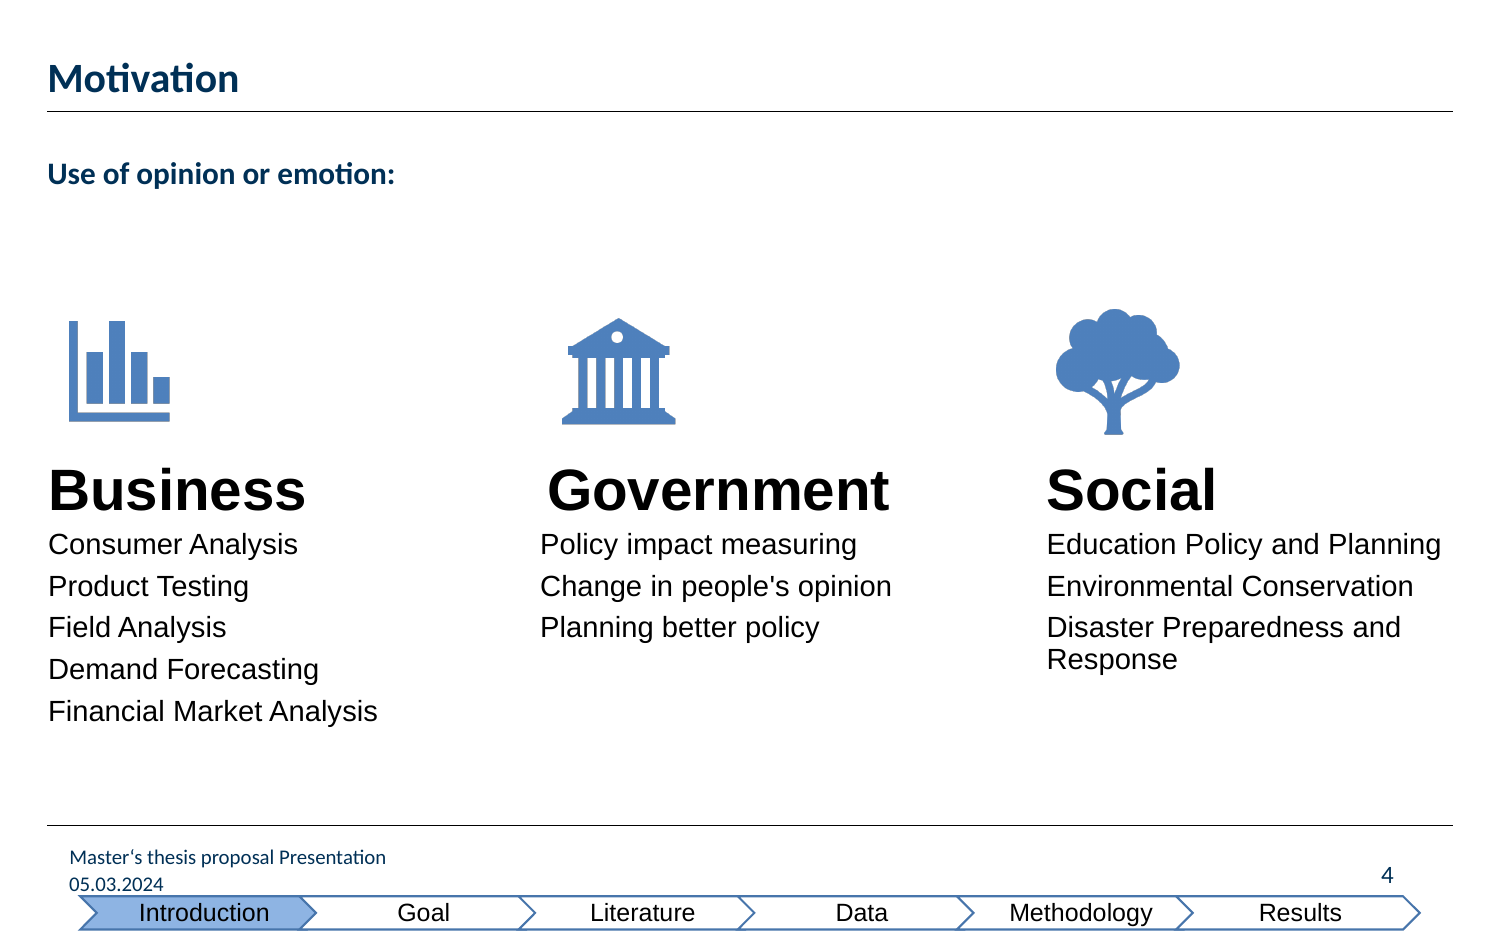

# Motivation
Use of opinion or emotion:
Business
Consumer Analysis
Product Testing
Field Analysis
Demand Forecasting
Financial Market Analysis
Government
Policy impact measuring
Change in people's opinion
Planning better policy
Social
Education Policy and Planning
Environmental Conservation
Disaster Preparedness and Response

Introduction
Goal
Literature
Data
Methodology
Results